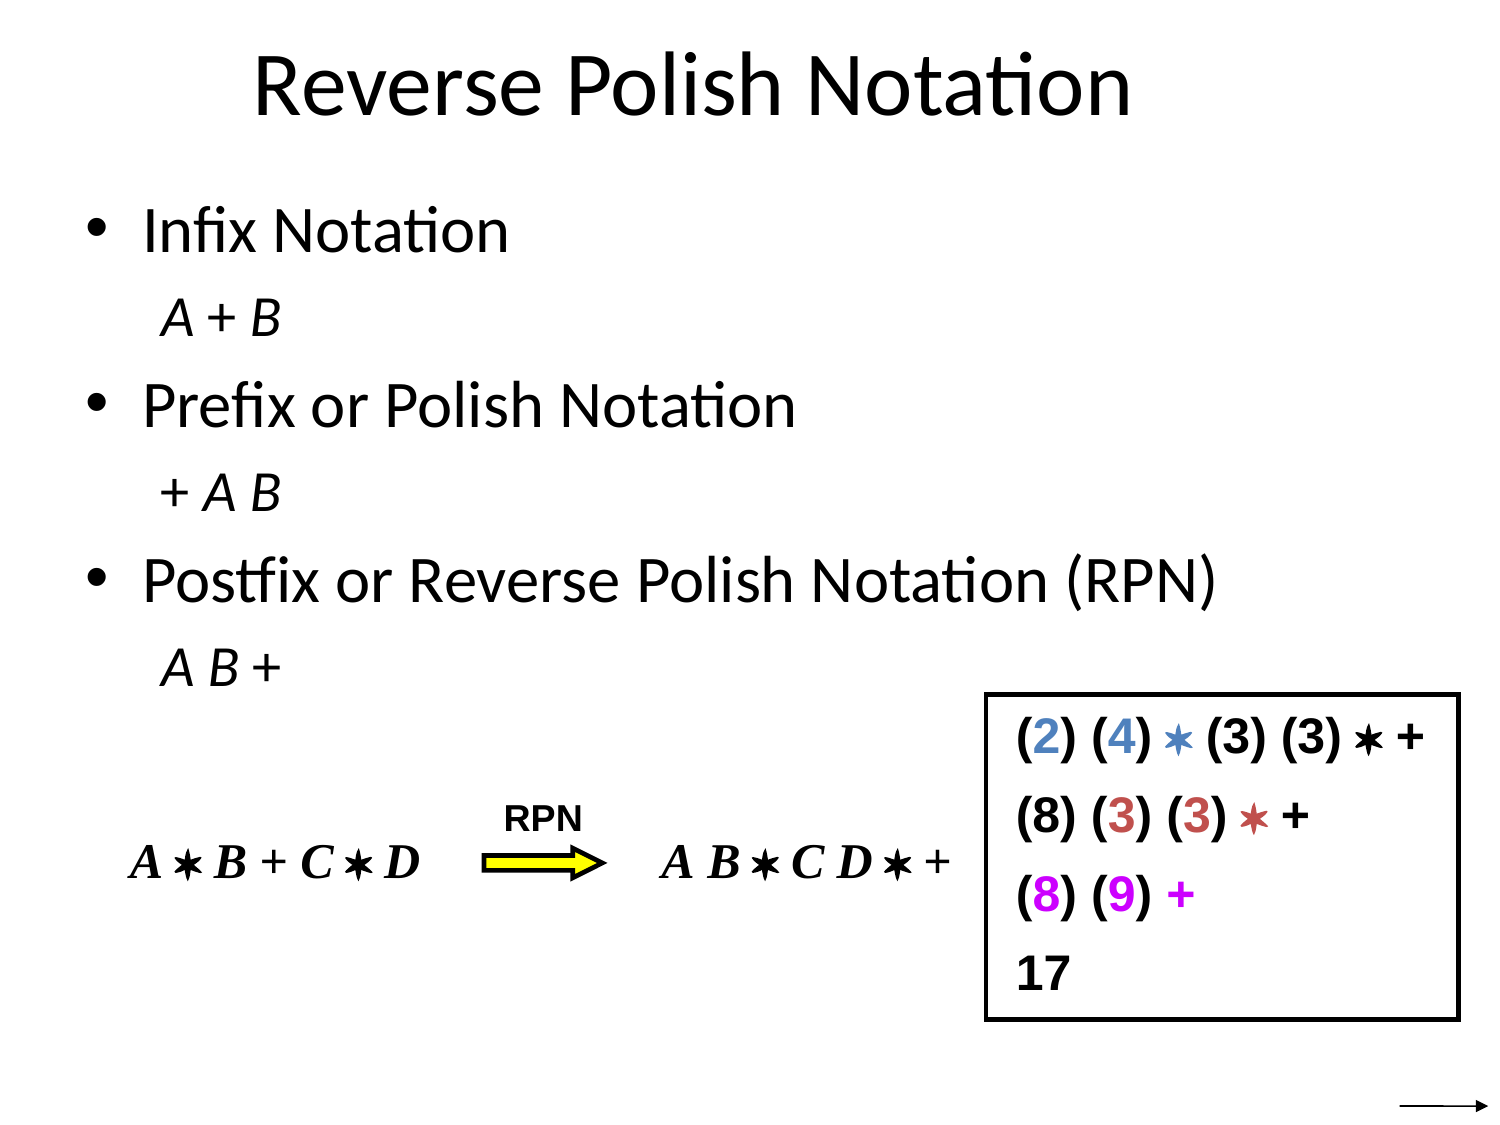

# Reverse Polish Notation
Infix Notation
A + B
Prefix or Polish Notation
+ A B
Postfix or Reverse Polish Notation (RPN)
A B +

(2) (4) ∗ (3) (3) ∗ +
(8) (3) (3) ∗ +
(8) (9) +
17
RPN
A ∗ B + C ∗ D
A B ∗ C D ∗ +